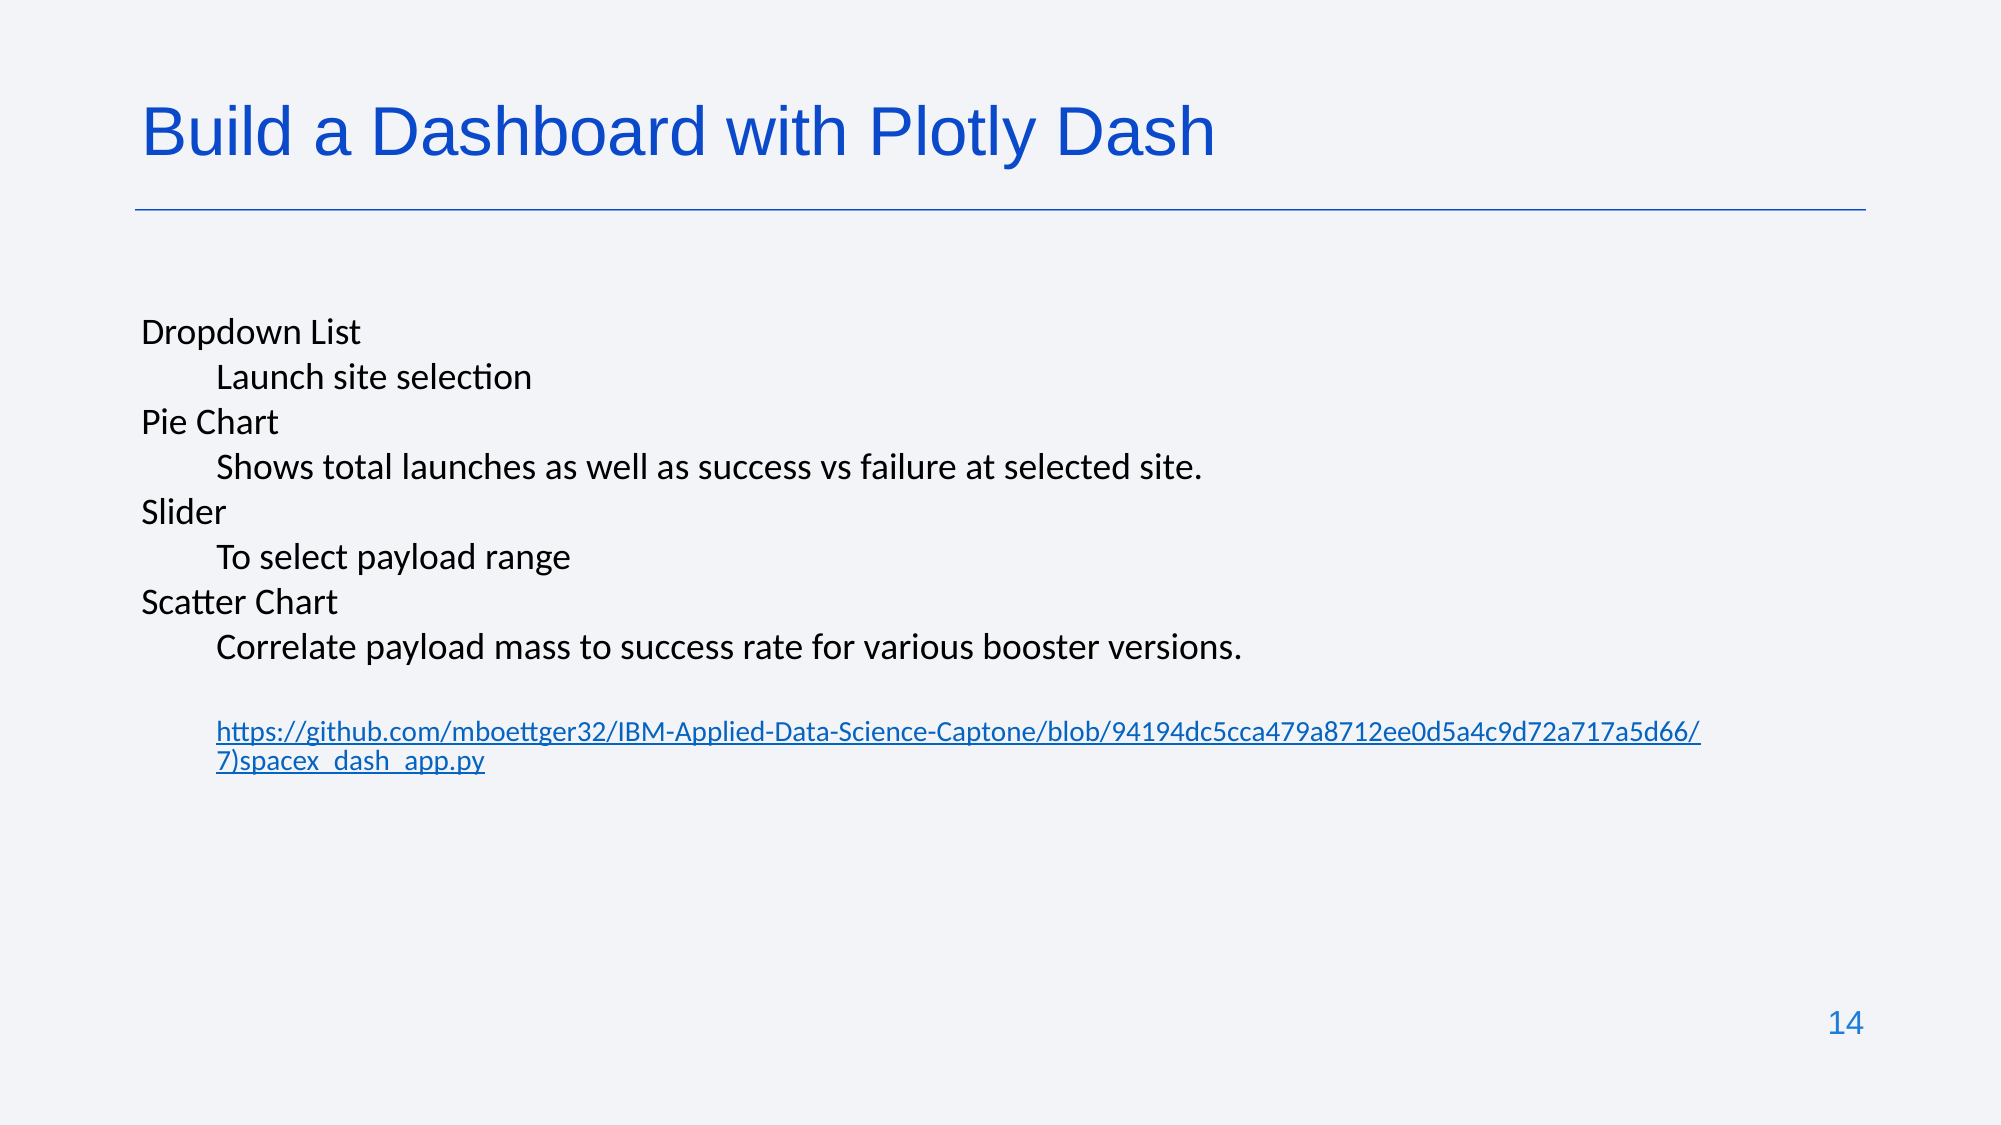

Build a Dashboard with Plotly Dash
Dropdown List
Launch site selection
Pie Chart
Shows total launches as well as success vs failure at selected site.
Slider
To select payload range
Scatter Chart
Correlate payload mass to success rate for various booster versions.

https://github.com/mboettger32/IBM-Applied-Data-Science-Captone/blob/94194dc5cca479a8712ee0d5a4c9d72a717a5d66/7)spacex_dash_app.py
14